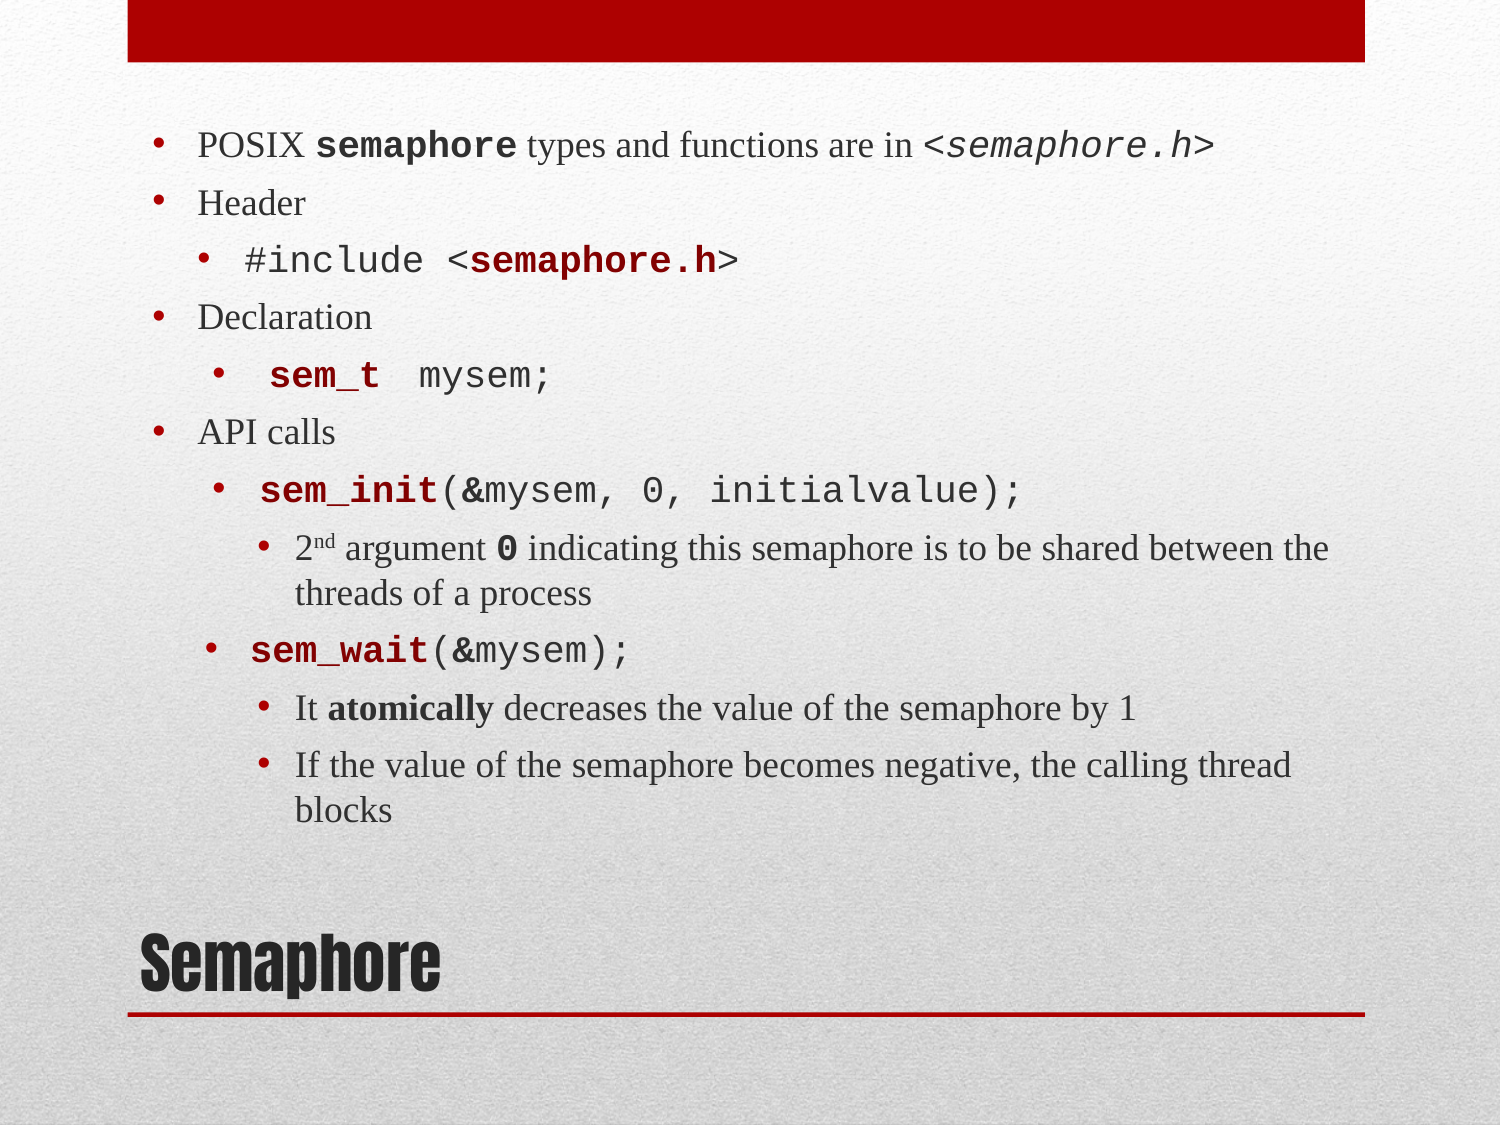

POSIX semaphore types and functions are in <semaphore.h>
Header
#include <semaphore.h>
Declaration
sem_t 	mysem;
API calls
sem_init(&mysem, 0, initialvalue);
2nd argument 0 indicating this semaphore is to be shared between the threads of a process
sem_wait(&mysem);
It atomically decreases the value of the semaphore by 1
If the value of the semaphore becomes negative, the calling thread blocks
# Semaphore